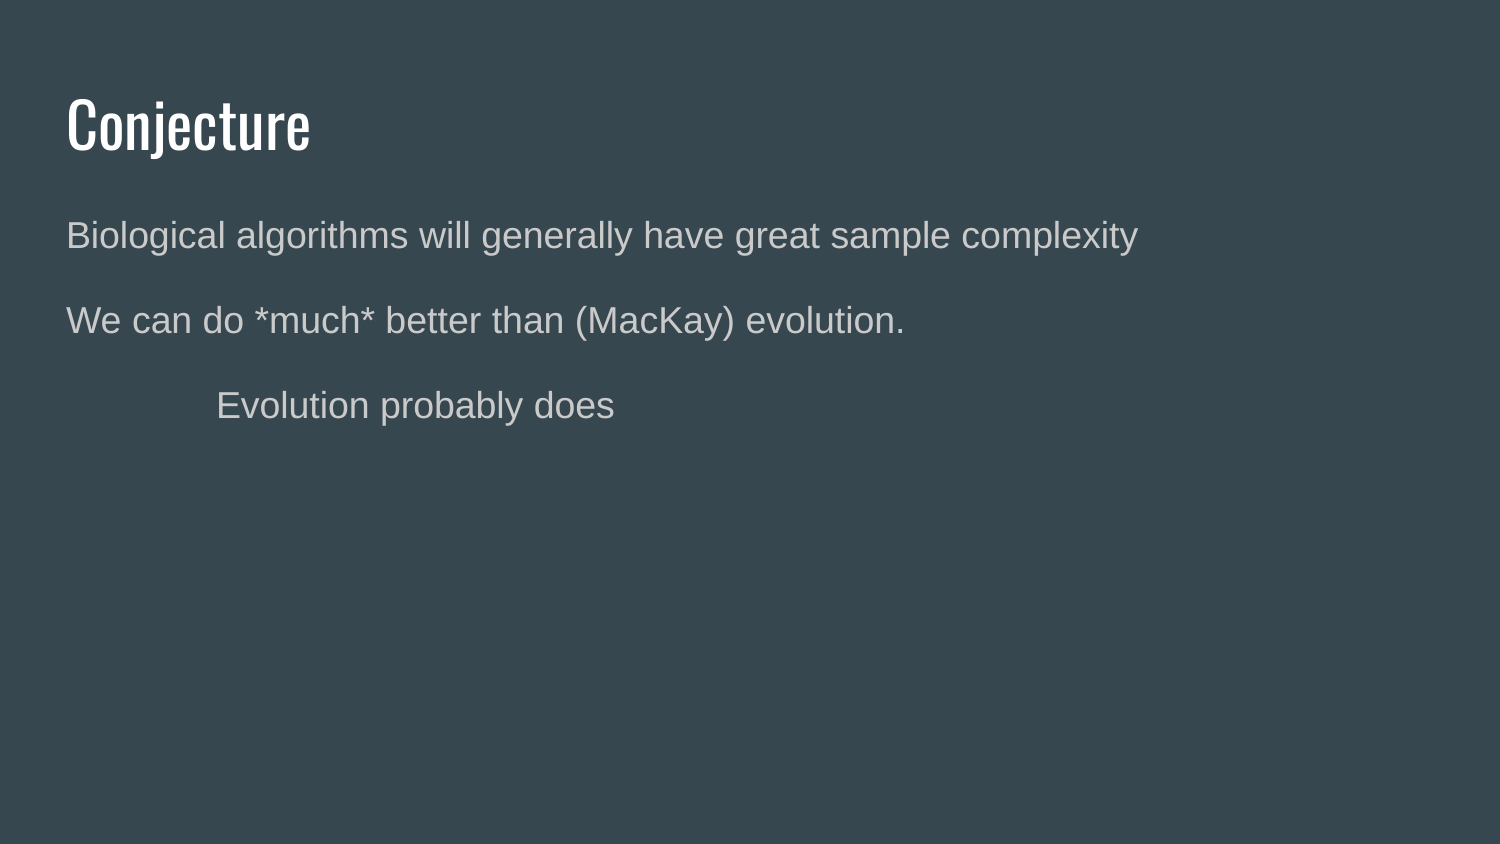

# Conjecture
Biological algorithms will generally have great sample complexity
We can do *much* better than (MacKay) evolution.
	Evolution probably does